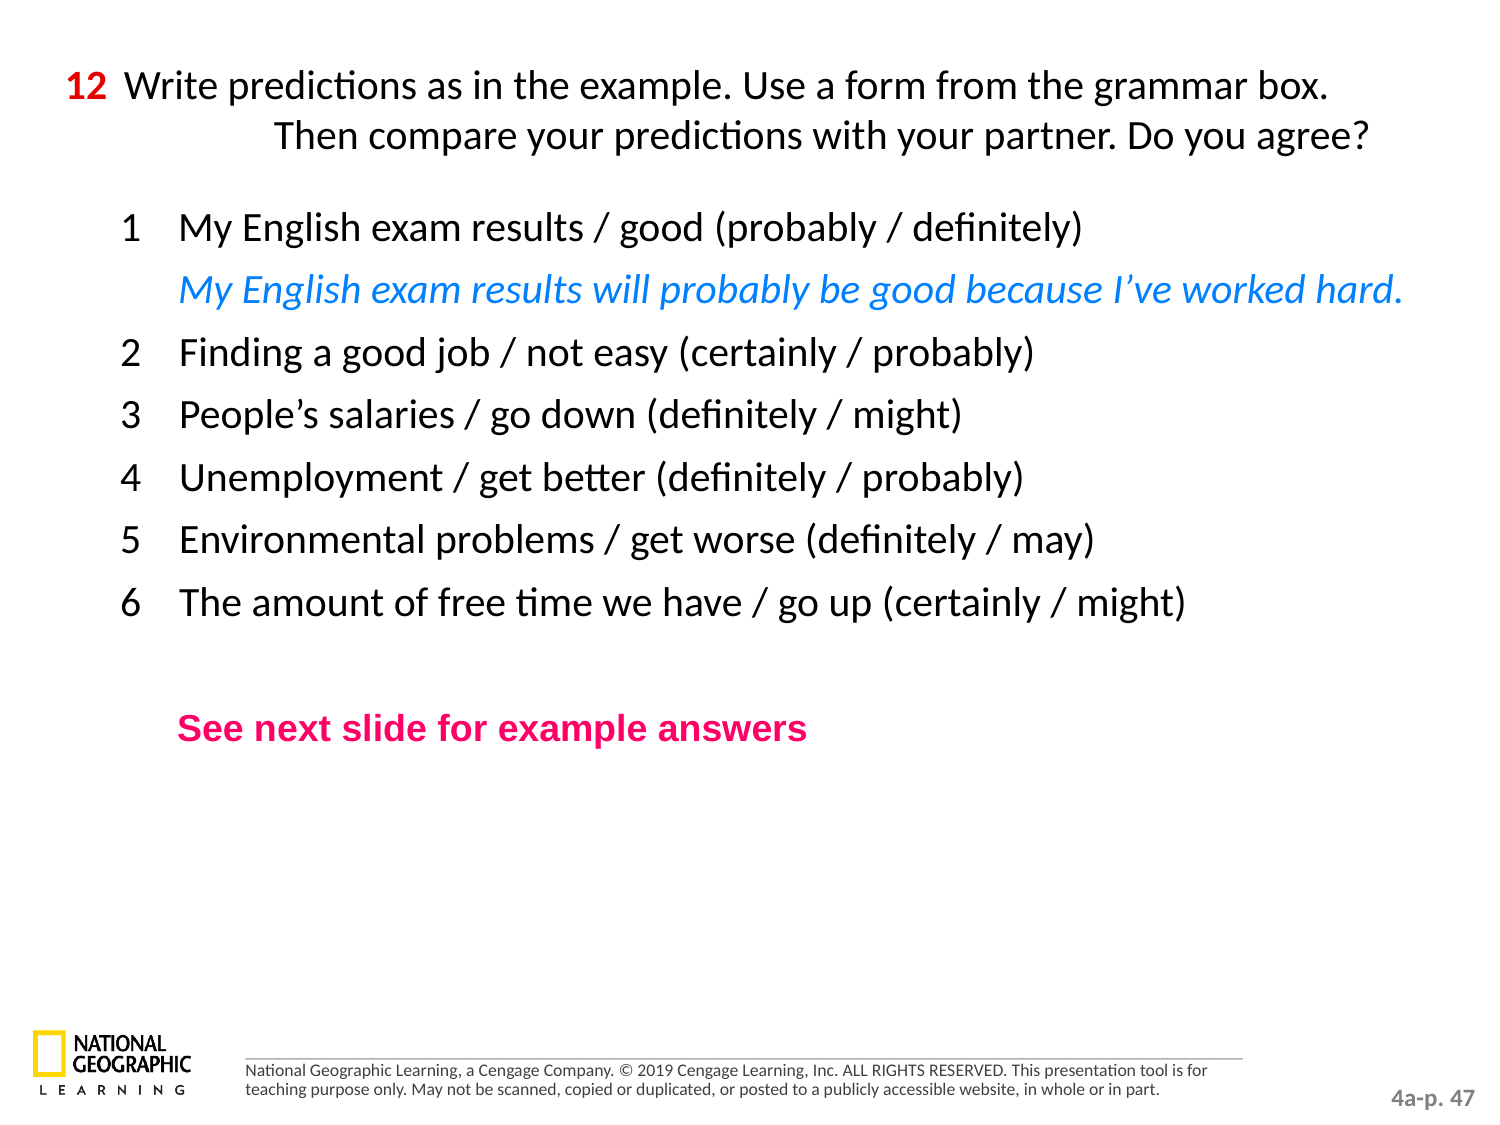

12	Write predictions as in the example. Use a form from the grammar box. 	Then compare your predictions with your partner. Do you agree?
My English exam results / good (probably / definitely)
	My English exam results will probably be good because I’ve worked hard.
2 	Finding a good job / not easy (certainly / probably)
3 	People’s salaries / go down (definitely / might)
4 	Unemployment / get better (definitely / probably)
5 	Environmental problems / get worse (definitely / may)
6 	The amount of free time we have / go up (certainly / might)
See next slide for example answers
4a-p. 47